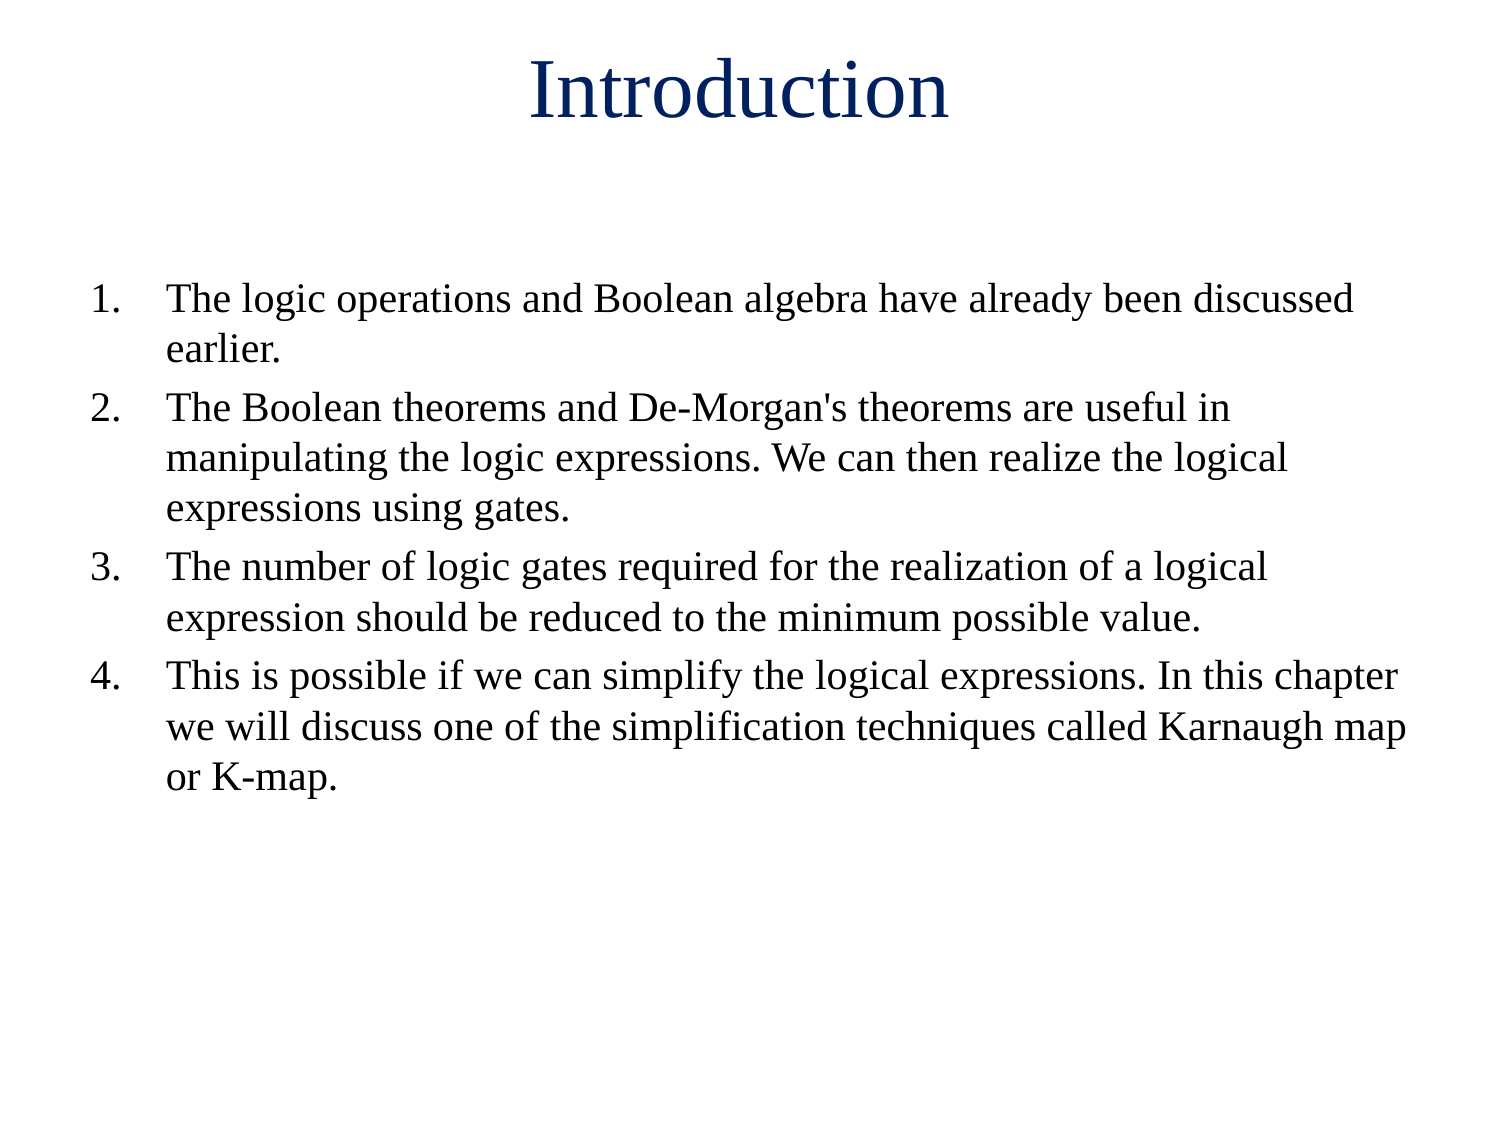

# Introduction
The logic operations and Boolean algebra have already been discussed earlier.
The Boolean theorems and De-Morgan's theorems are useful in manipulating the logic expressions. We can then realize the logical expressions using gates.
The number of logic gates required for the realization of a logical expression should be reduced to the minimum possible value.
This is possible if we can simplify the logical expressions. In this chapter we will discuss one of the simplification techniques called Karnaugh map or K-map.